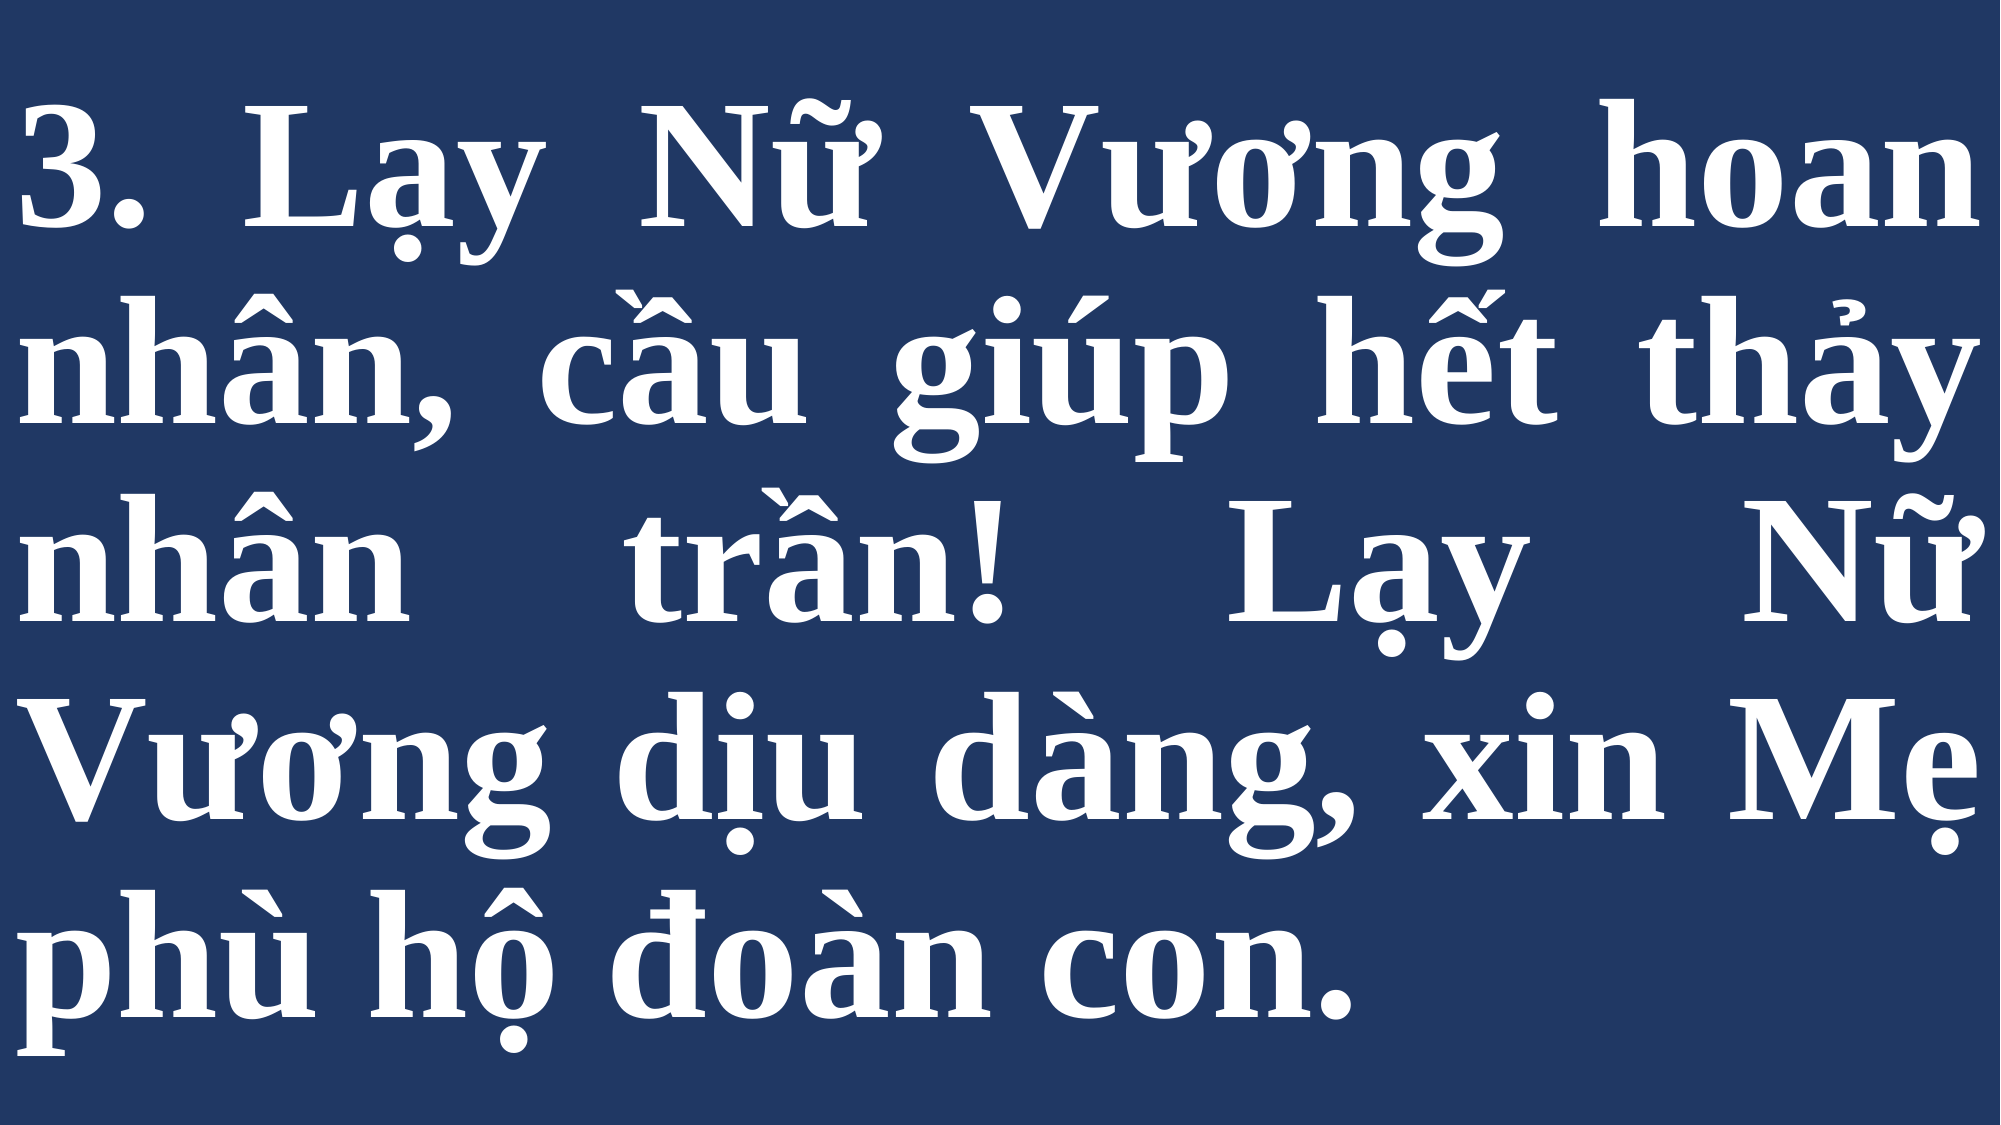

# 3. Lạy Nữ Vương hoan nhân, cầu giúp hết thảy nhân trần! Lạy Nữ Vương dịu dàng, xin Mẹ phù hộ đoàn con.